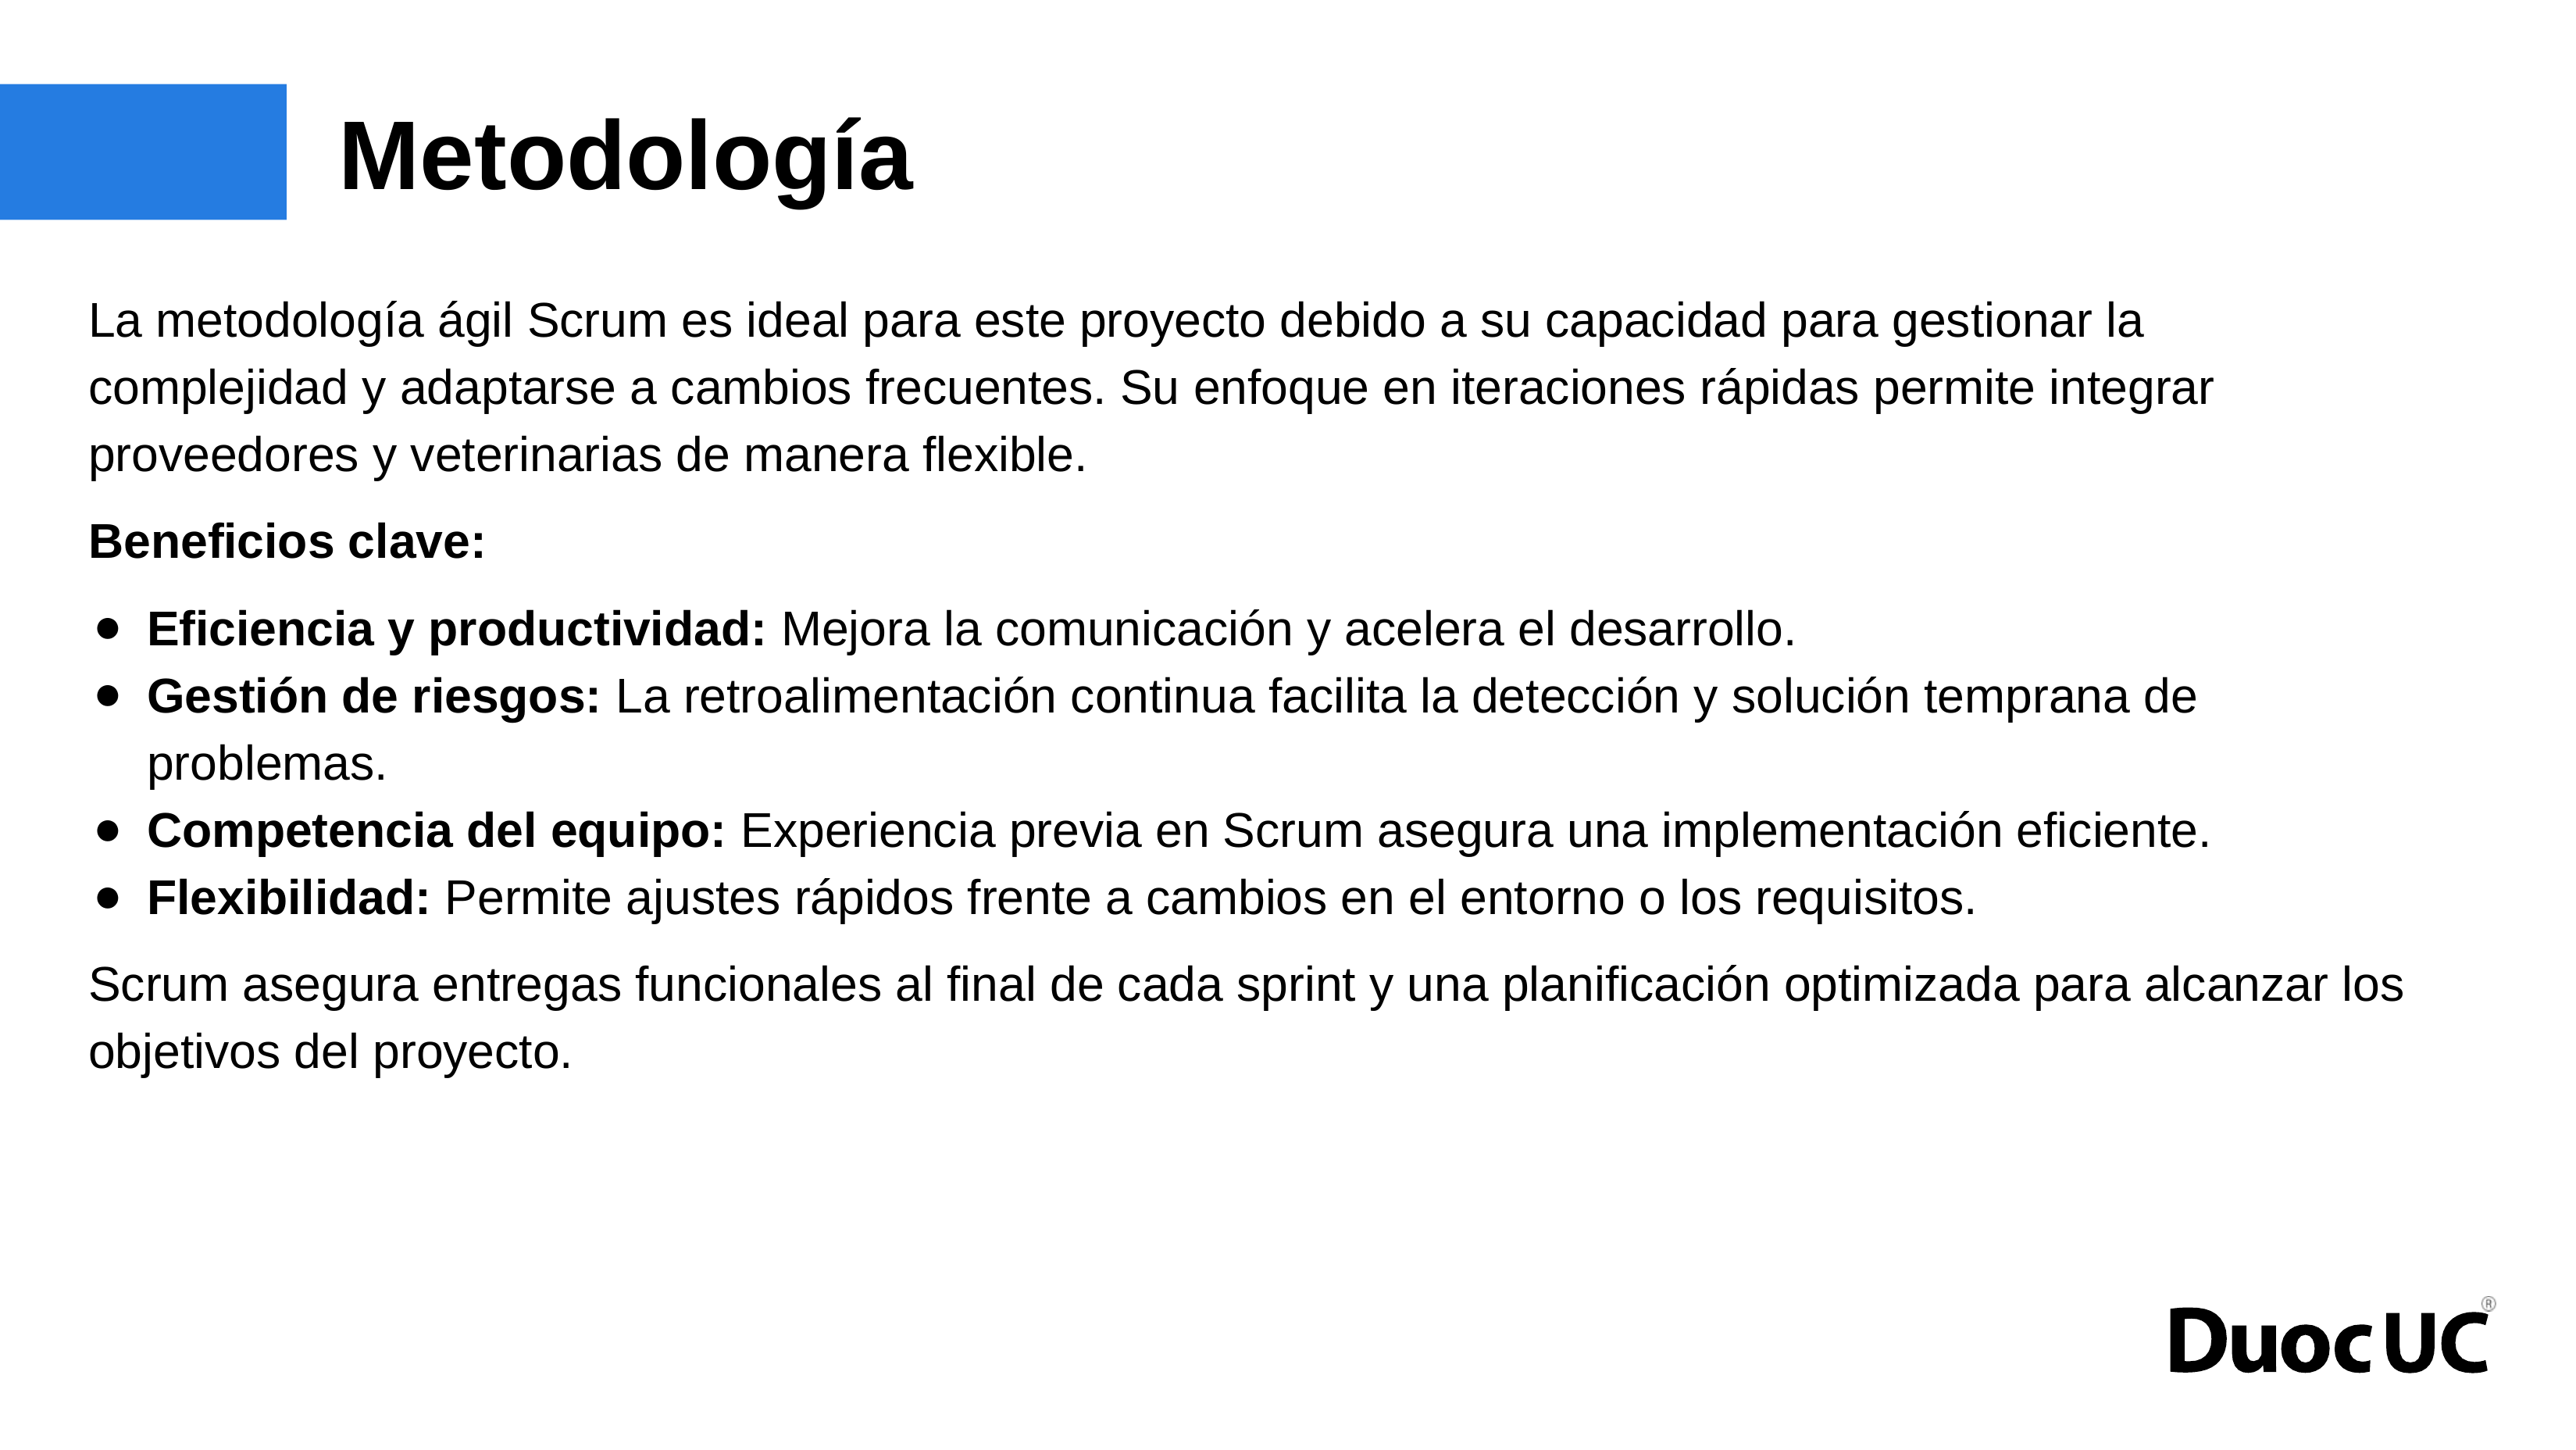

# Metodología
La metodología ágil Scrum es ideal para este proyecto debido a su capacidad para gestionar la complejidad y adaptarse a cambios frecuentes. Su enfoque en iteraciones rápidas permite integrar proveedores y veterinarias de manera flexible.
Beneficios clave:
Eficiencia y productividad: Mejora la comunicación y acelera el desarrollo.
Gestión de riesgos: La retroalimentación continua facilita la detección y solución temprana de problemas.
Competencia del equipo: Experiencia previa en Scrum asegura una implementación eficiente.
Flexibilidad: Permite ajustes rápidos frente a cambios en el entorno o los requisitos.
Scrum asegura entregas funcionales al final de cada sprint y una planificación optimizada para alcanzar los objetivos del proyecto.